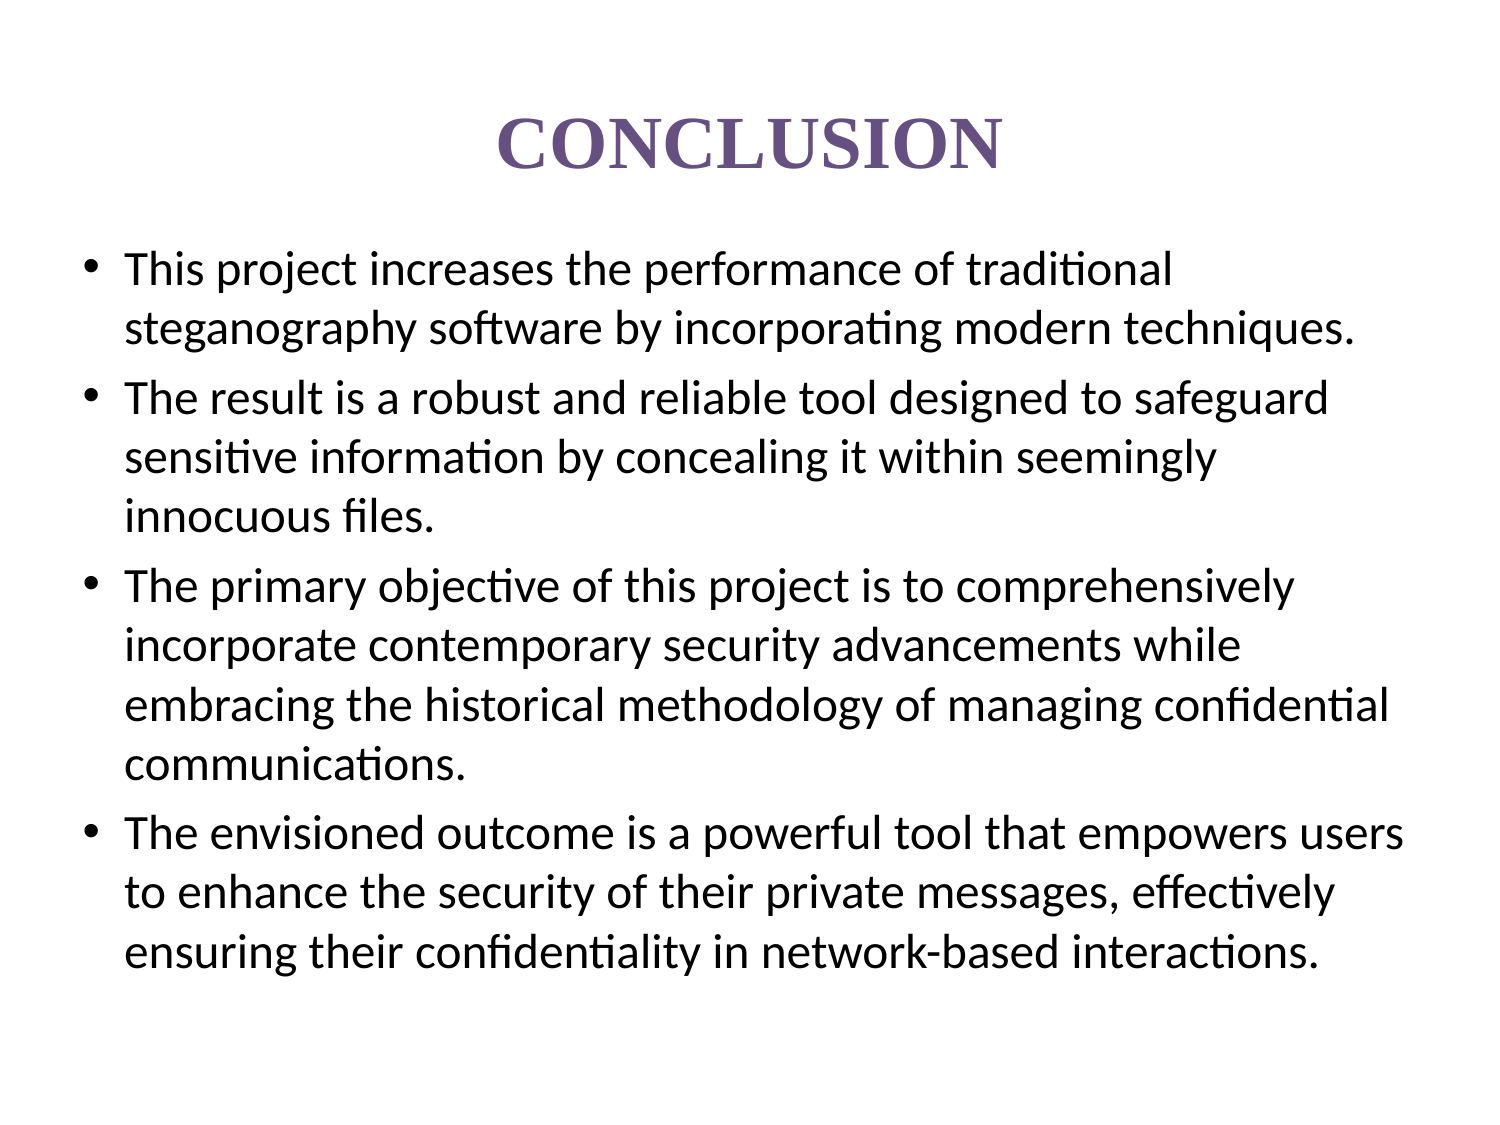

# CONCLUSION
This project increases the performance of traditional steganography software by incorporating modern techniques.
The result is a robust and reliable tool designed to safeguard sensitive information by concealing it within seemingly innocuous files.
The primary objective of this project is to comprehensively incorporate contemporary security advancements while embracing the historical methodology of managing confidential communications.
The envisioned outcome is a powerful tool that empowers users to enhance the security of their private messages, effectively ensuring their confidentiality in network-based interactions.